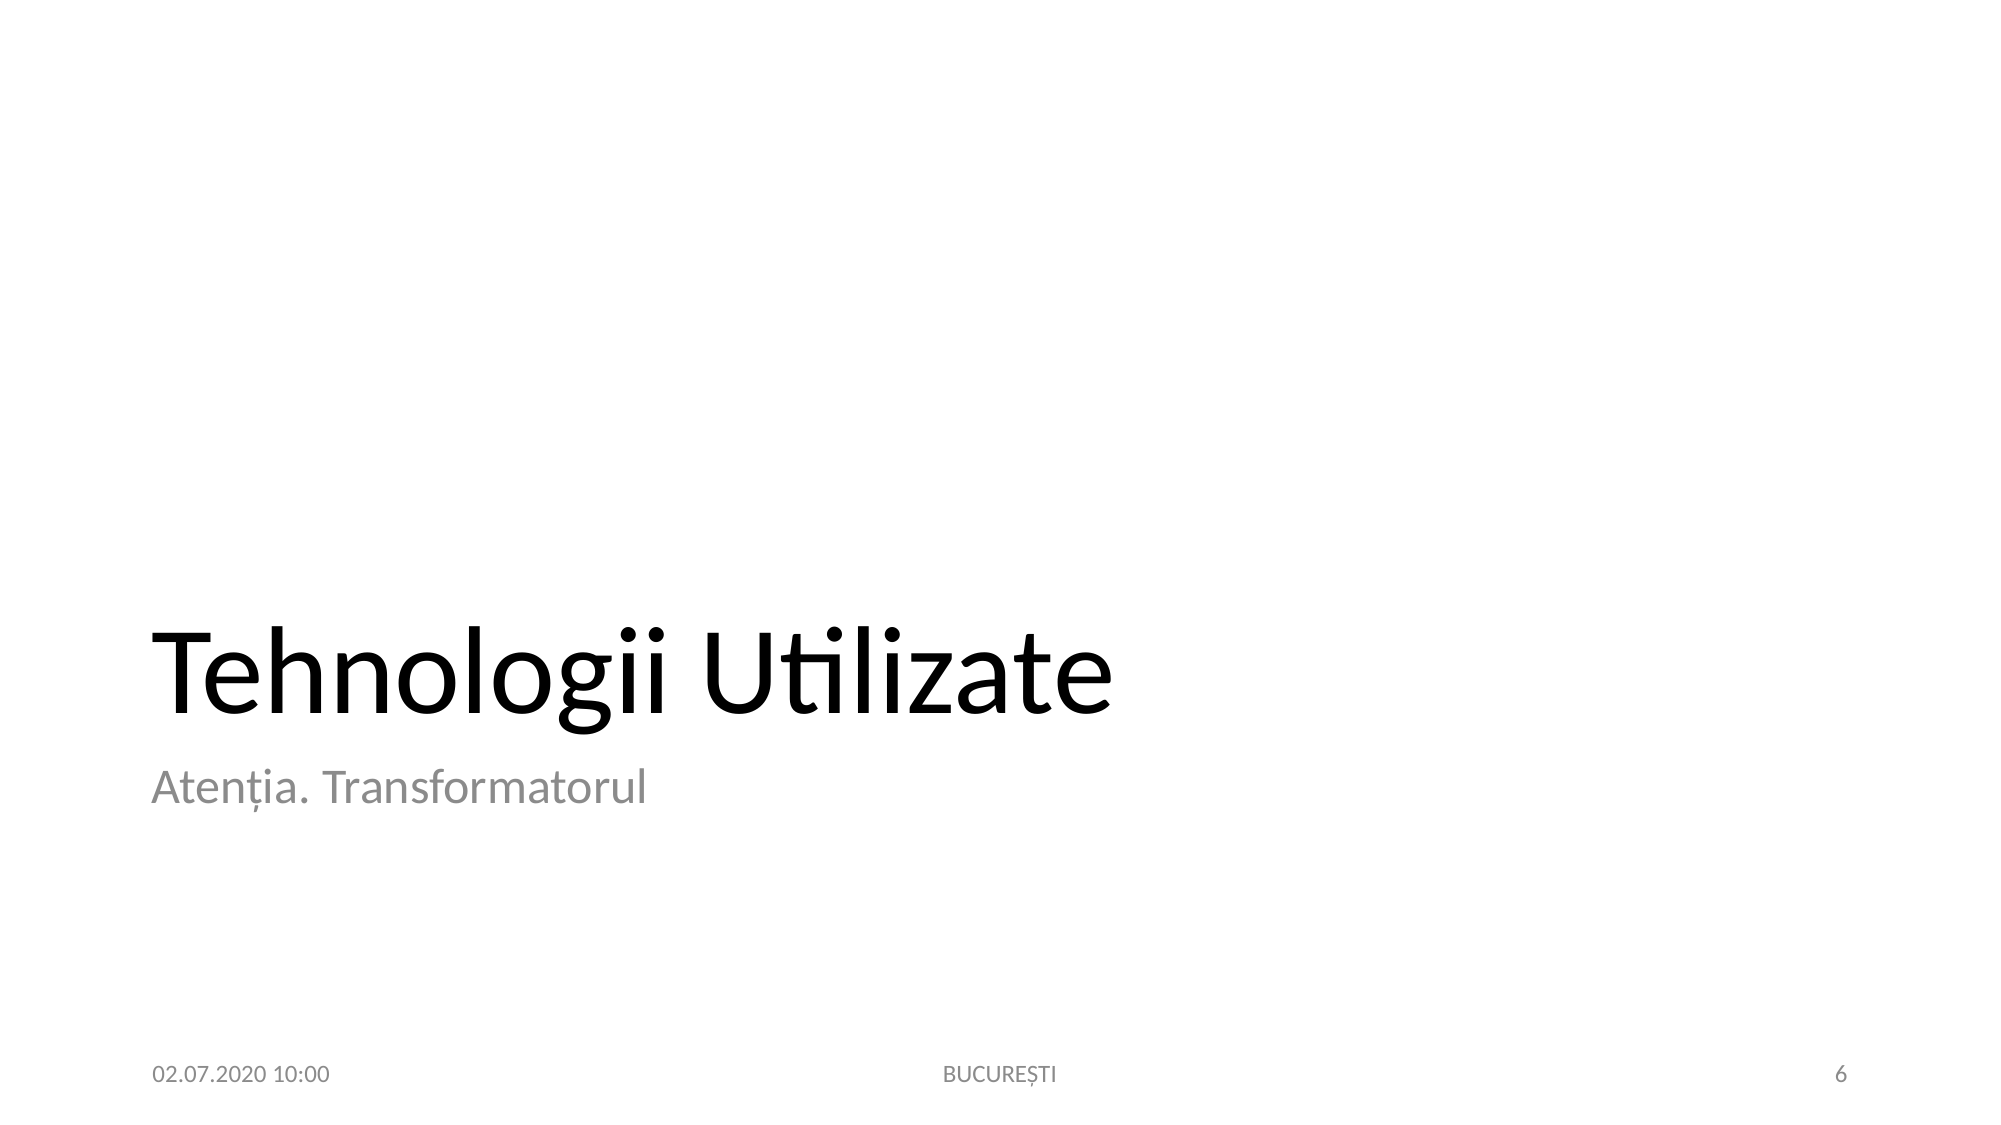

# Tehnologii Utilizate
Atenția. Transformatorul
02.07.2020 10:00
BUCUREȘTI
6